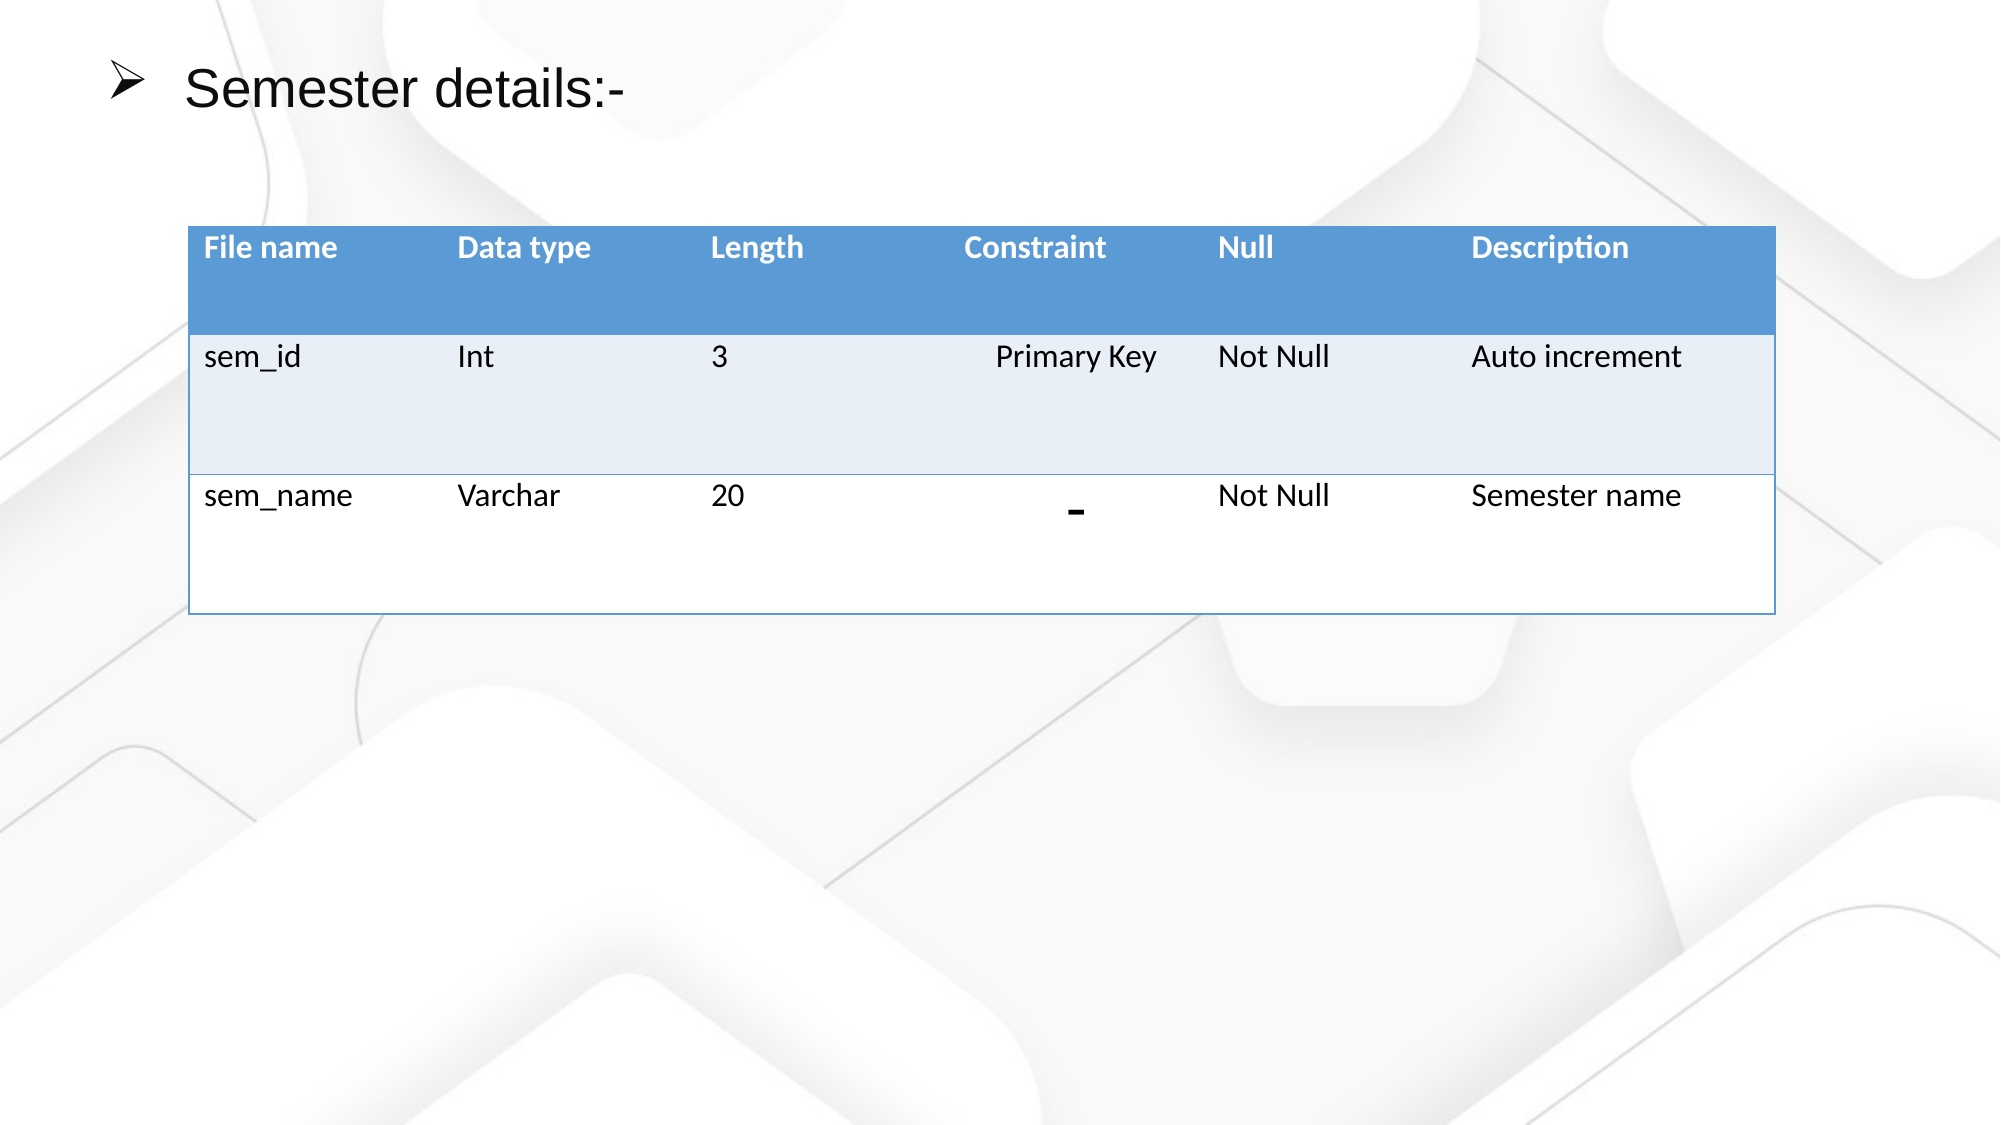

# Semester details:-
| File name | Data type | Length | Constraint | Null | Description |
| --- | --- | --- | --- | --- | --- |
| sem\_id | Int | 3 | Primary Key | Not Null | Auto increment |
| sem\_name | Varchar | 20 | - | Not Null | Semester name |